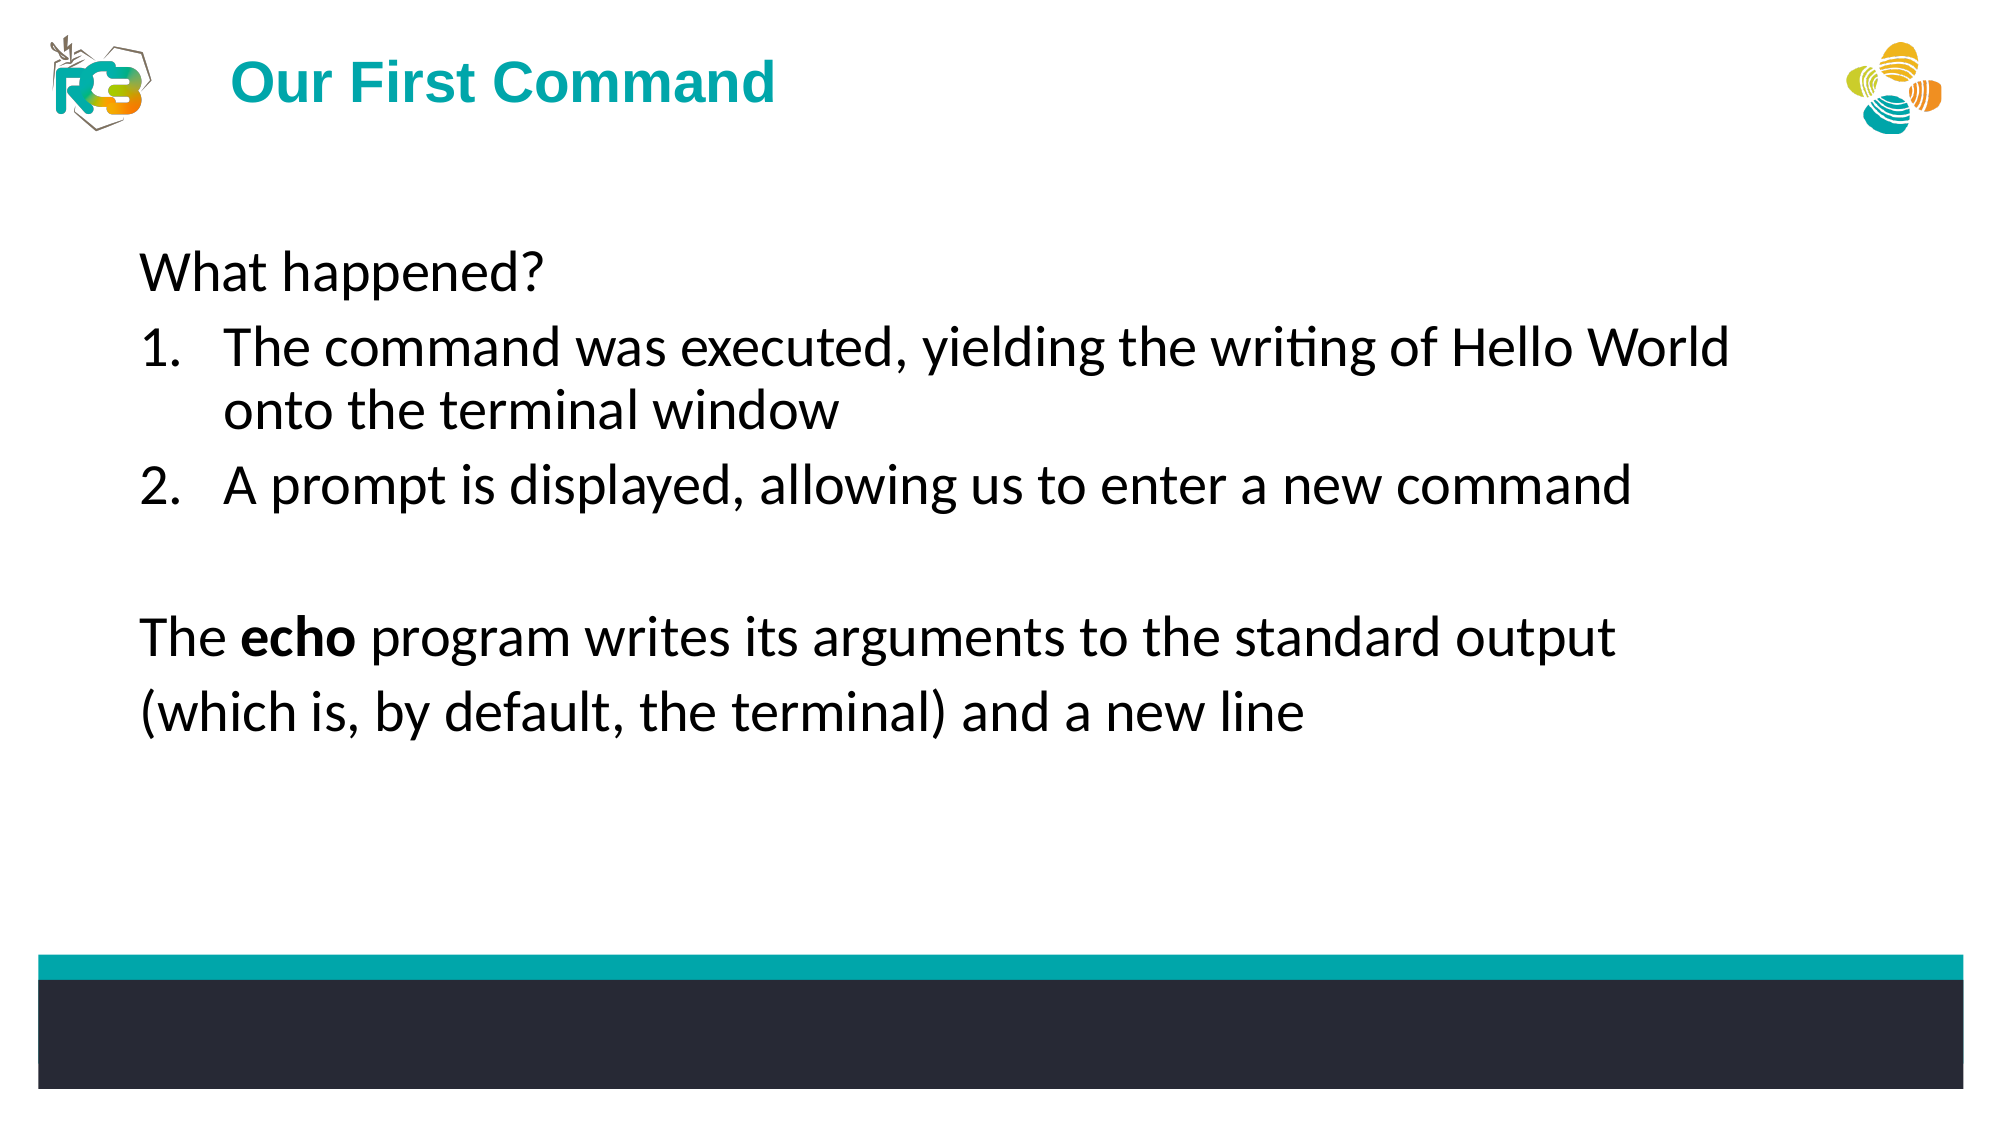

Our First Command
What happened?
The command was executed, yielding the writing of Hello World onto the terminal window
A prompt is displayed, allowing us to enter a new command

The echo program writes its arguments to the standard output
(which is, by default, the terminal) and a new line